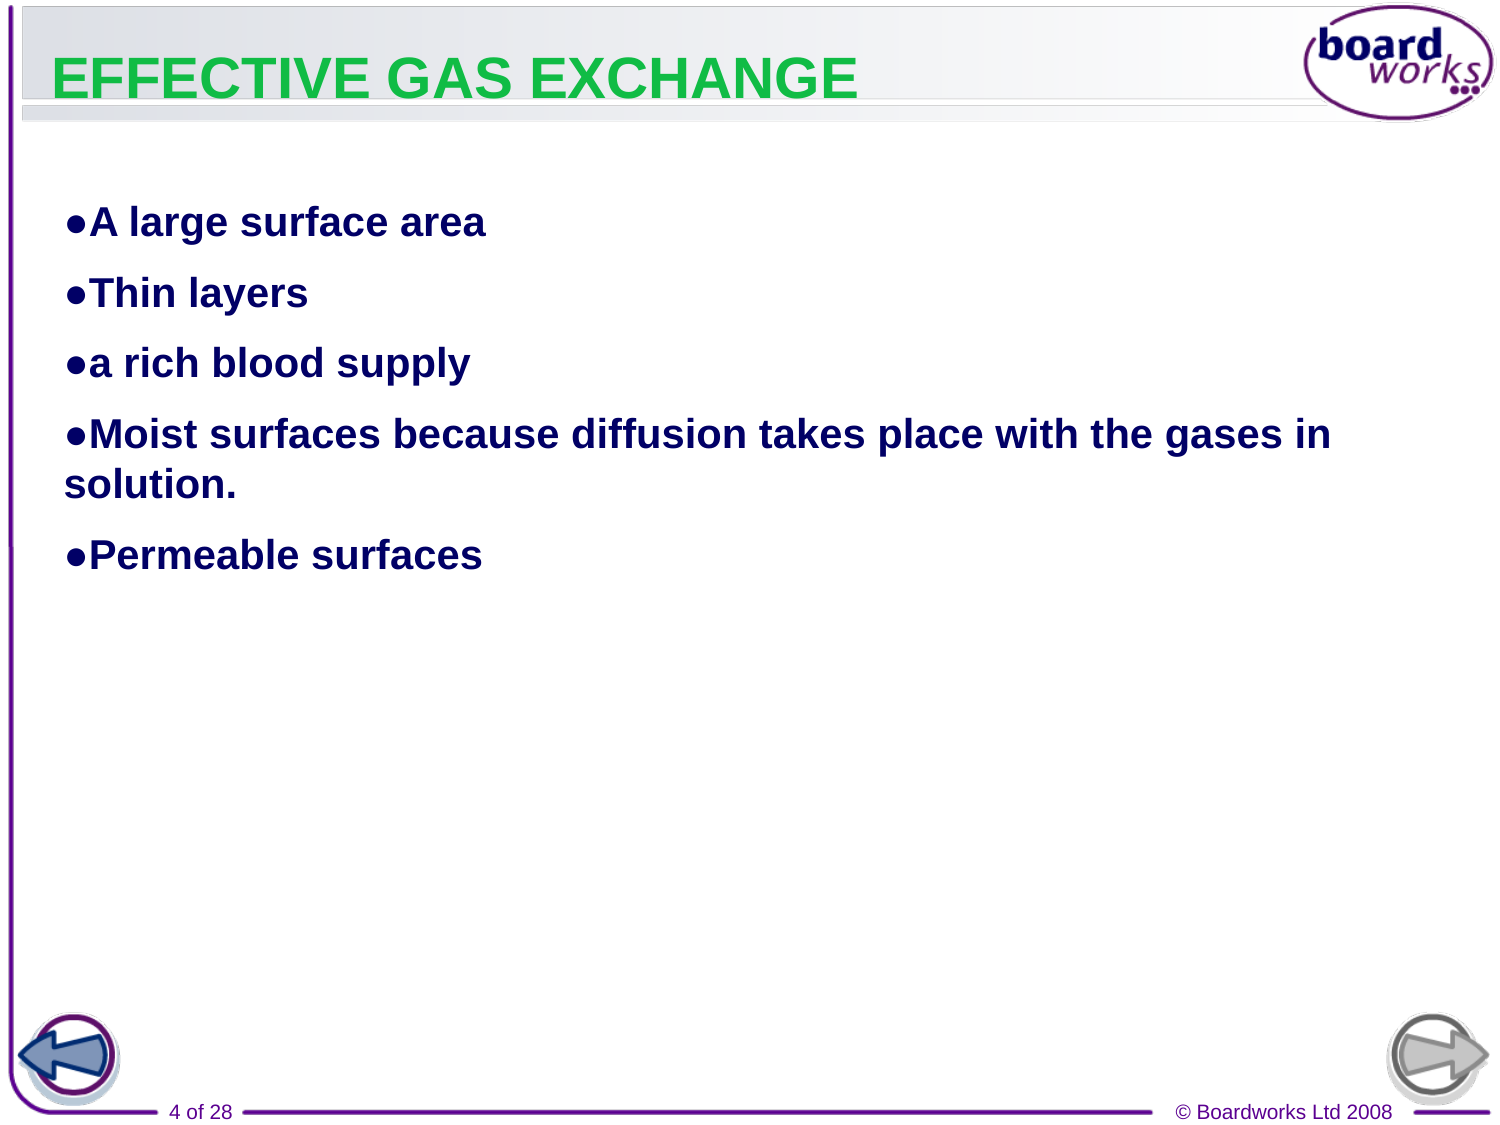

# EFFECTIVE GAS EXCHANGE
●A large surface area
●Thin layers
●a rich blood supply
●Moist surfaces because diffusion takes place with the gases in solution.
●Permeable surfaces